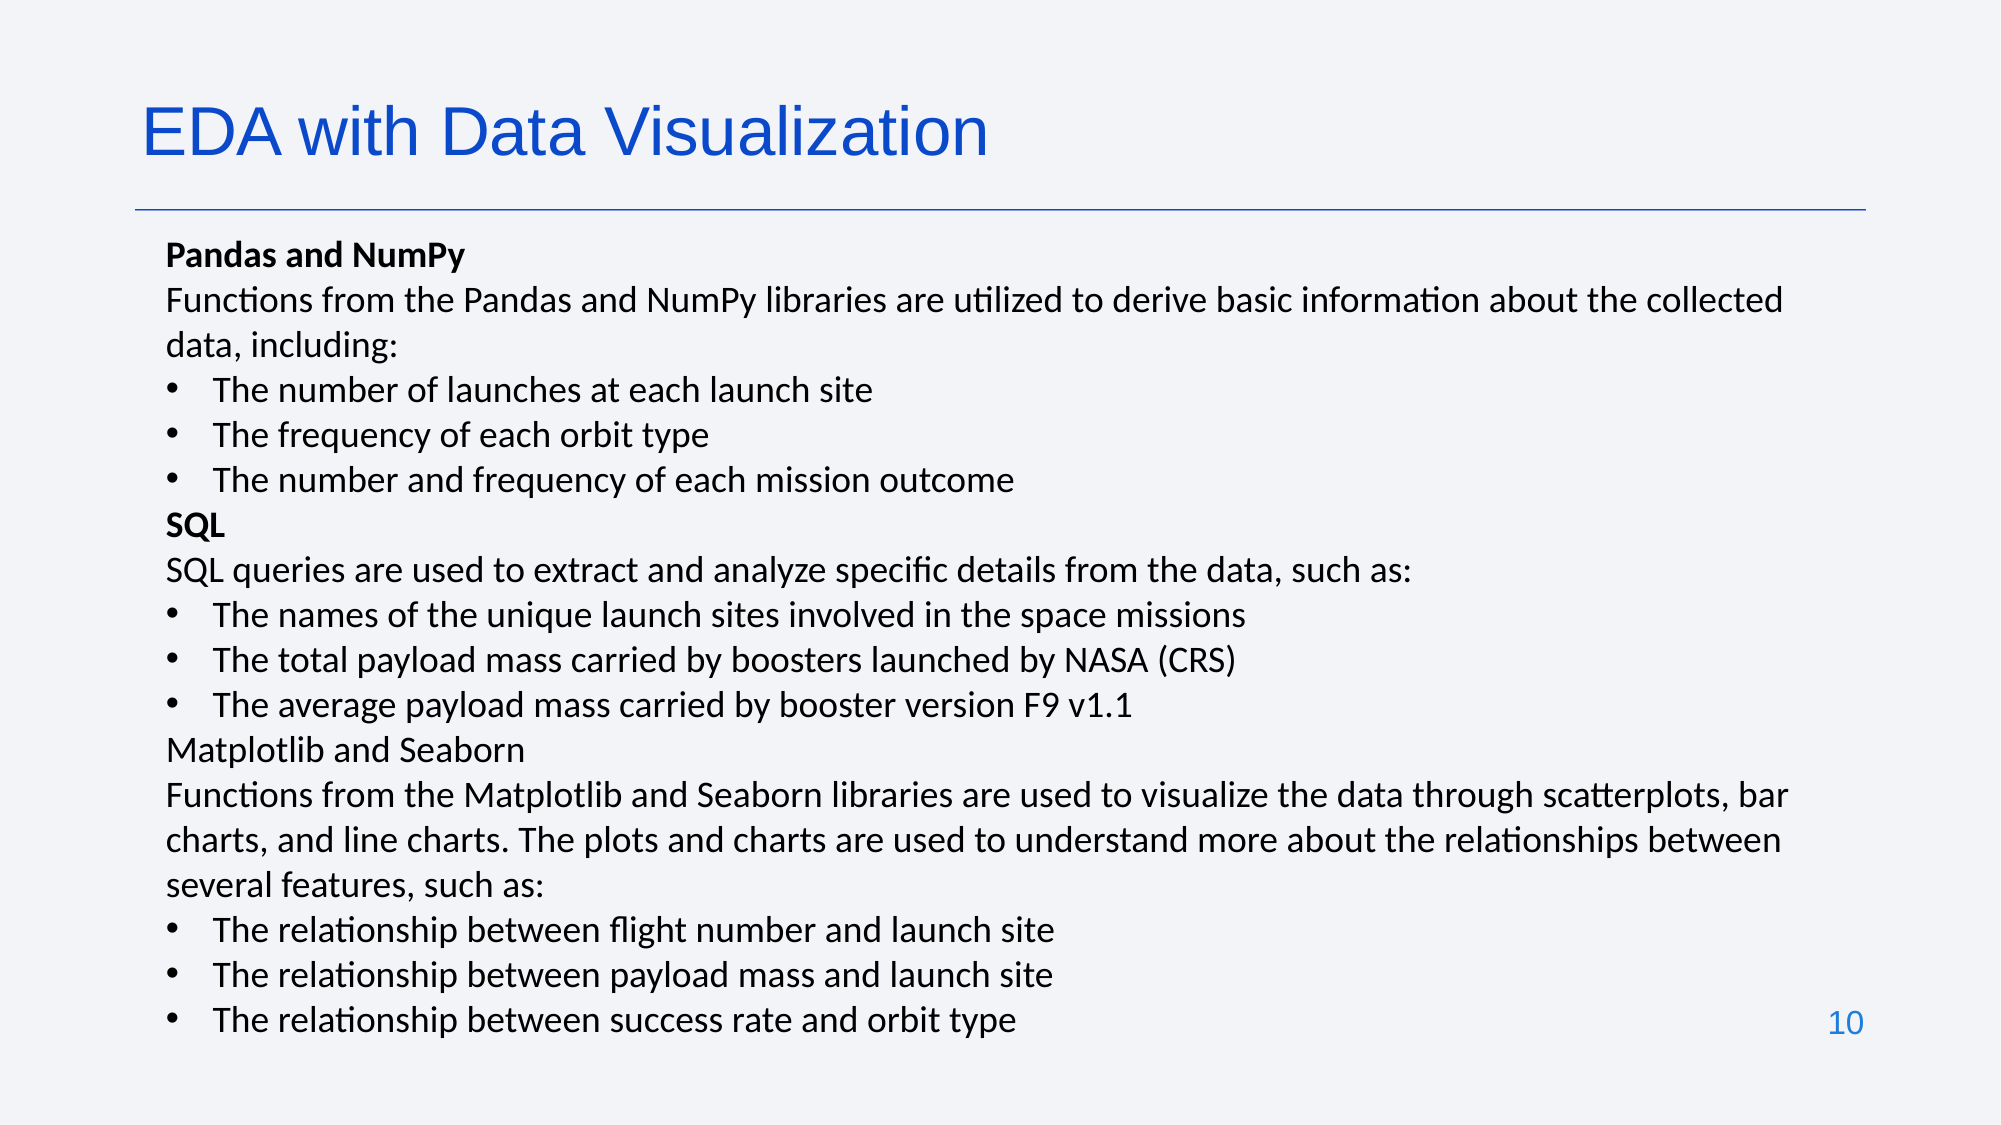

EDA with Data Visualization
Pandas and NumPy
Functions from the Pandas and NumPy libraries are utilized to derive basic information about the collected data, including:
The number of launches at each launch site
The frequency of each orbit type
The number and frequency of each mission outcome
SQL
SQL queries are used to extract and analyze specific details from the data, such as:
The names of the unique launch sites involved in the space missions
The total payload mass carried by boosters launched by NASA (CRS)
The average payload mass carried by booster version F9 v1.1
Matplotlib and Seaborn
Functions from the Matplotlib and Seaborn libraries are used to visualize the data through scatterplots, bar charts, and line charts. The plots and charts are used to understand more about the relationships between several features, such as:
The relationship between flight number and launch site
The relationship between payload mass and launch site
The relationship between success rate and orbit type

10